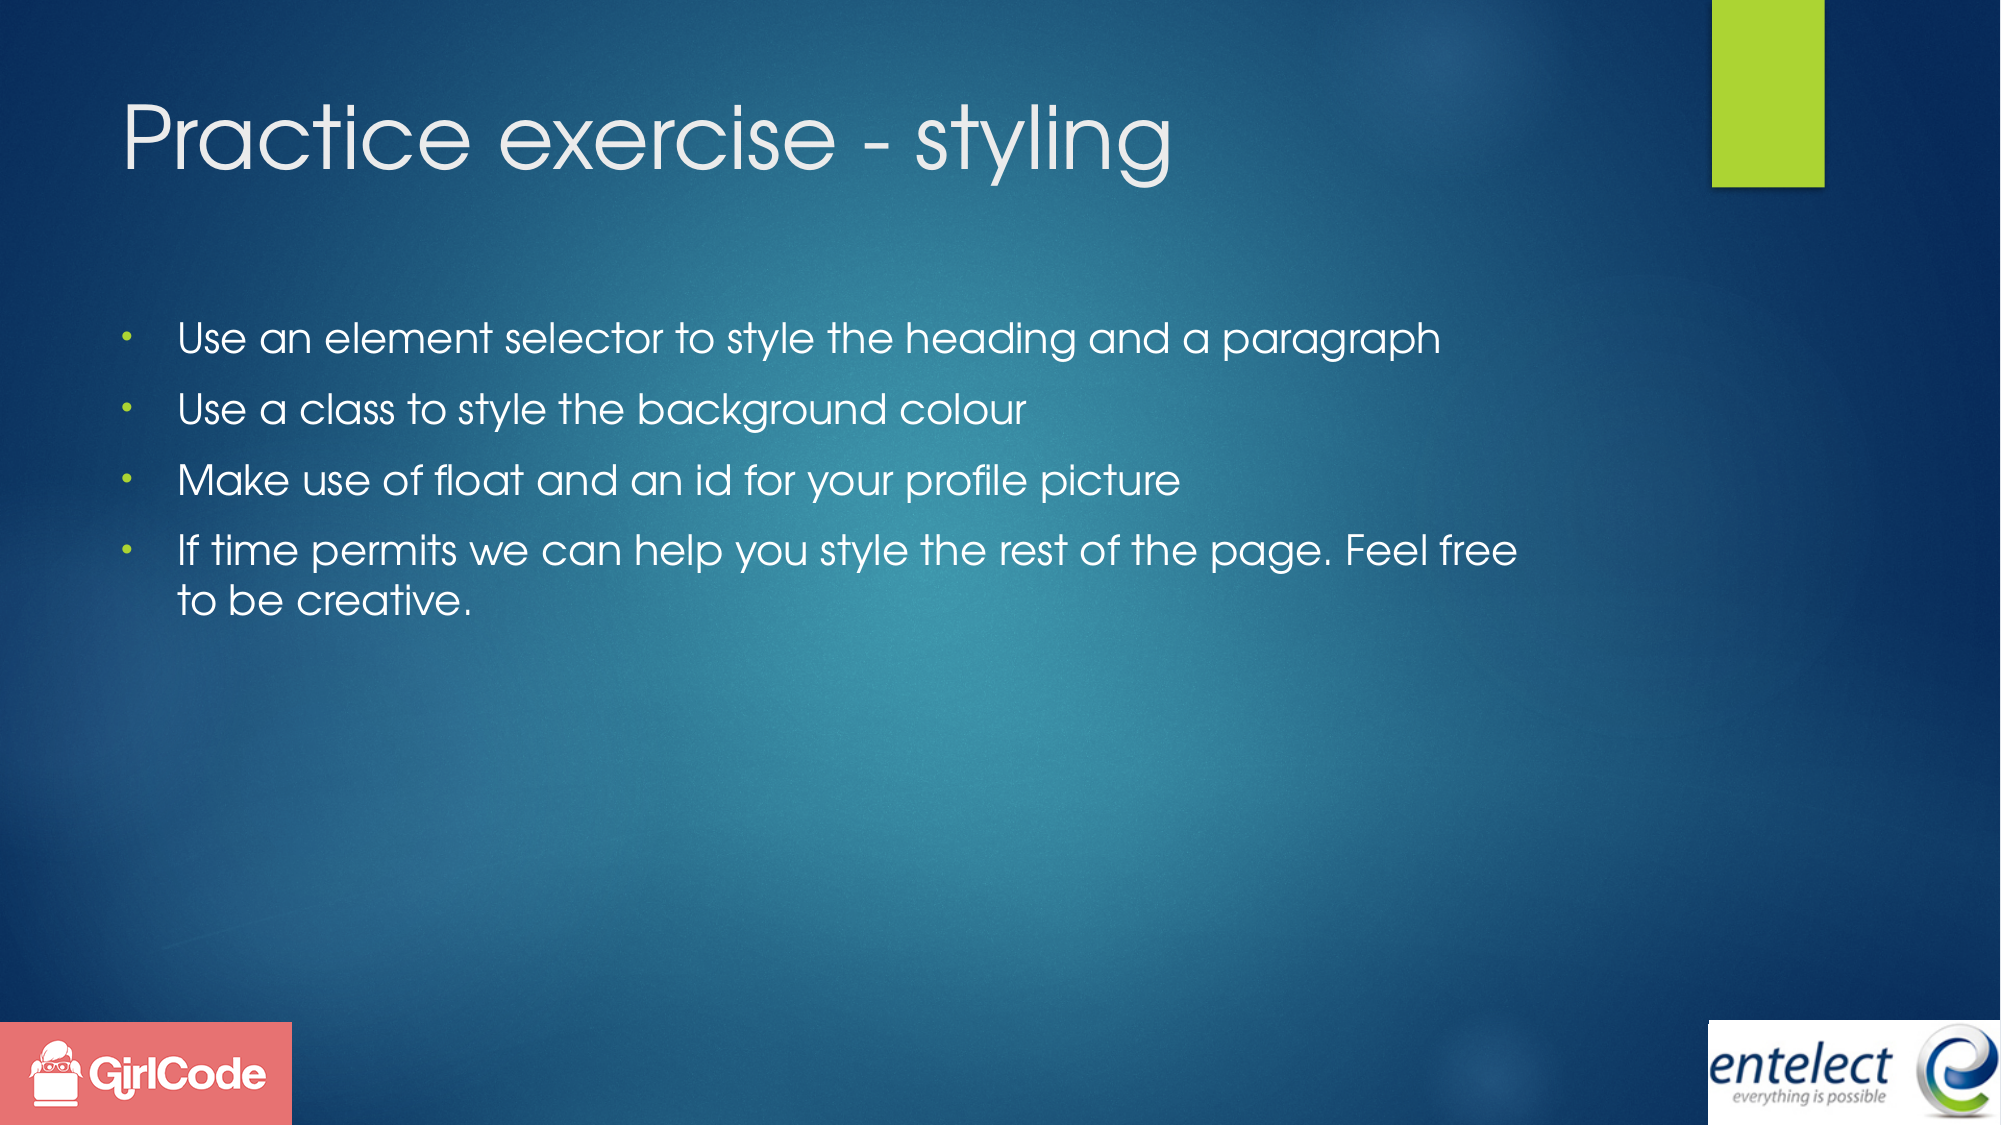

# Practice exercise - styling
Use an element selector to style the heading and a paragraph
Use a class to style the background colour
Make use of float and an id for your profile picture
If time permits we can help you style the rest of the page. Feel free to be creative.